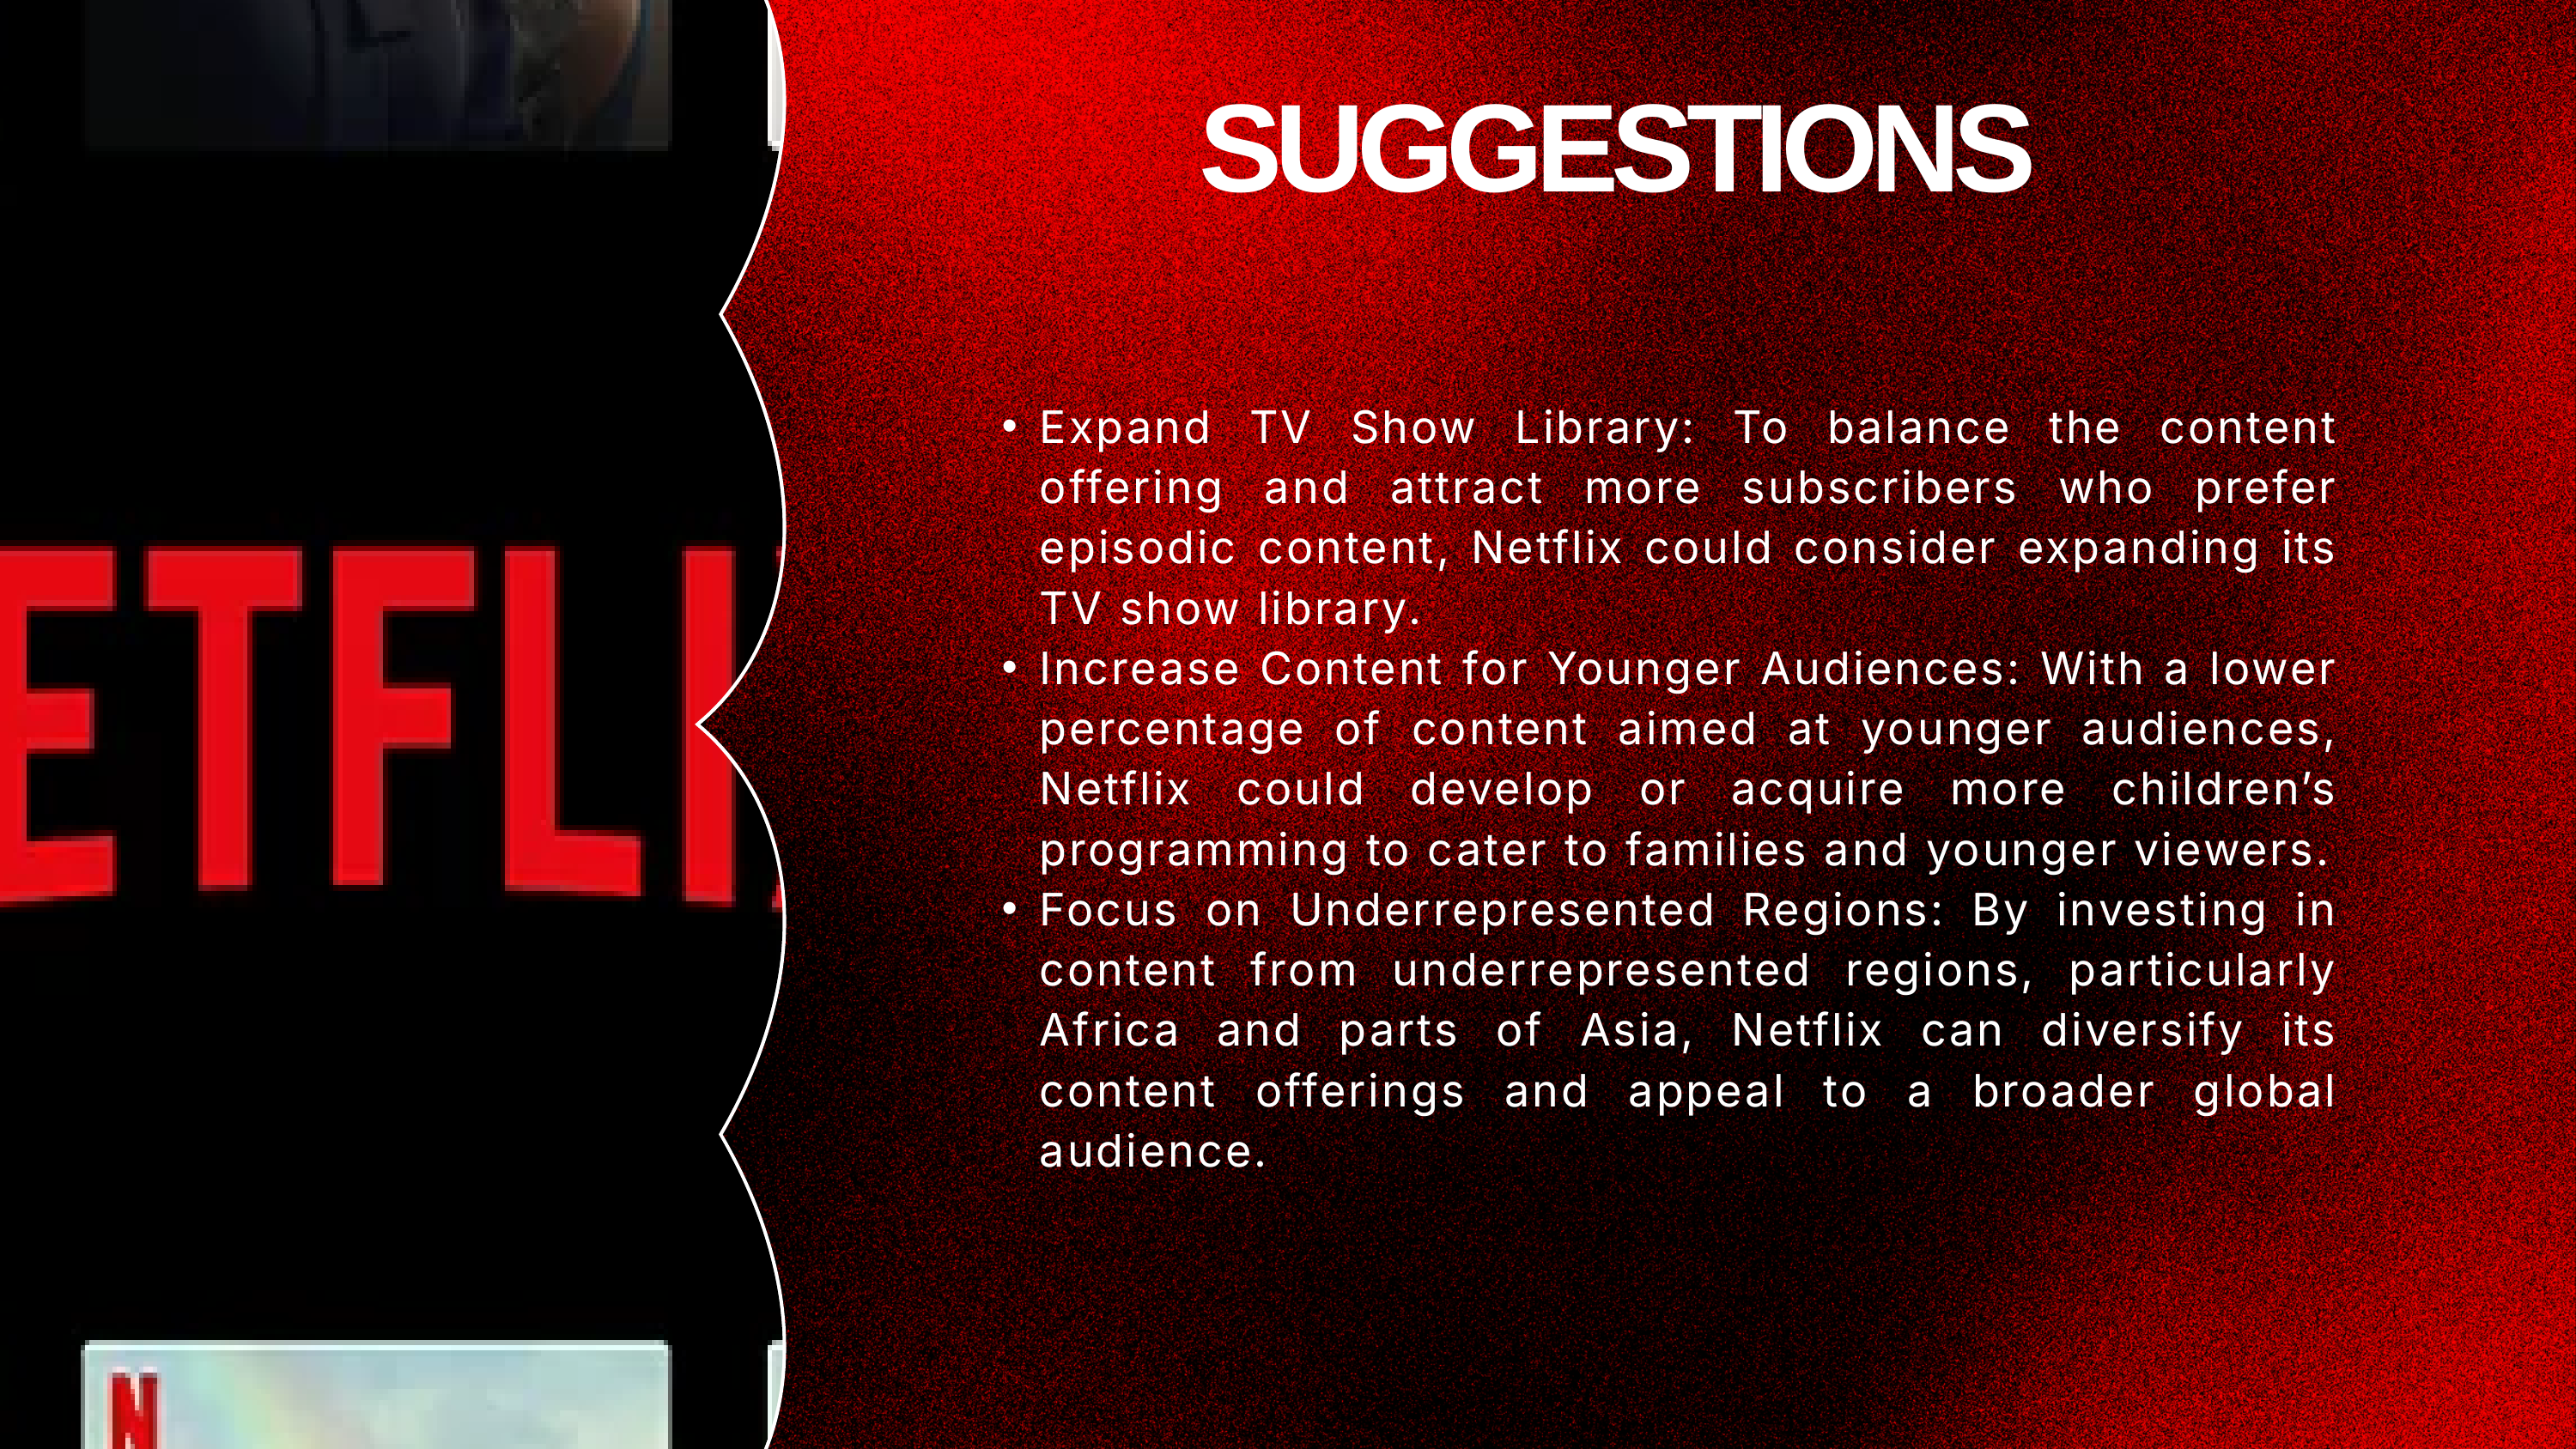

SUGGESTIONS
Expand TV Show Library: To balance the content offering and attract more subscribers who prefer episodic content, Netflix could consider expanding its TV show library.
Increase Content for Younger Audiences: With a lower percentage of content aimed at younger audiences, Netflix could develop or acquire more children’s programming to cater to families and younger viewers.
Focus on Underrepresented Regions: By investing in content from underrepresented regions, particularly Africa and parts of Asia, Netflix can diversify its content offerings and appeal to a broader global audience.